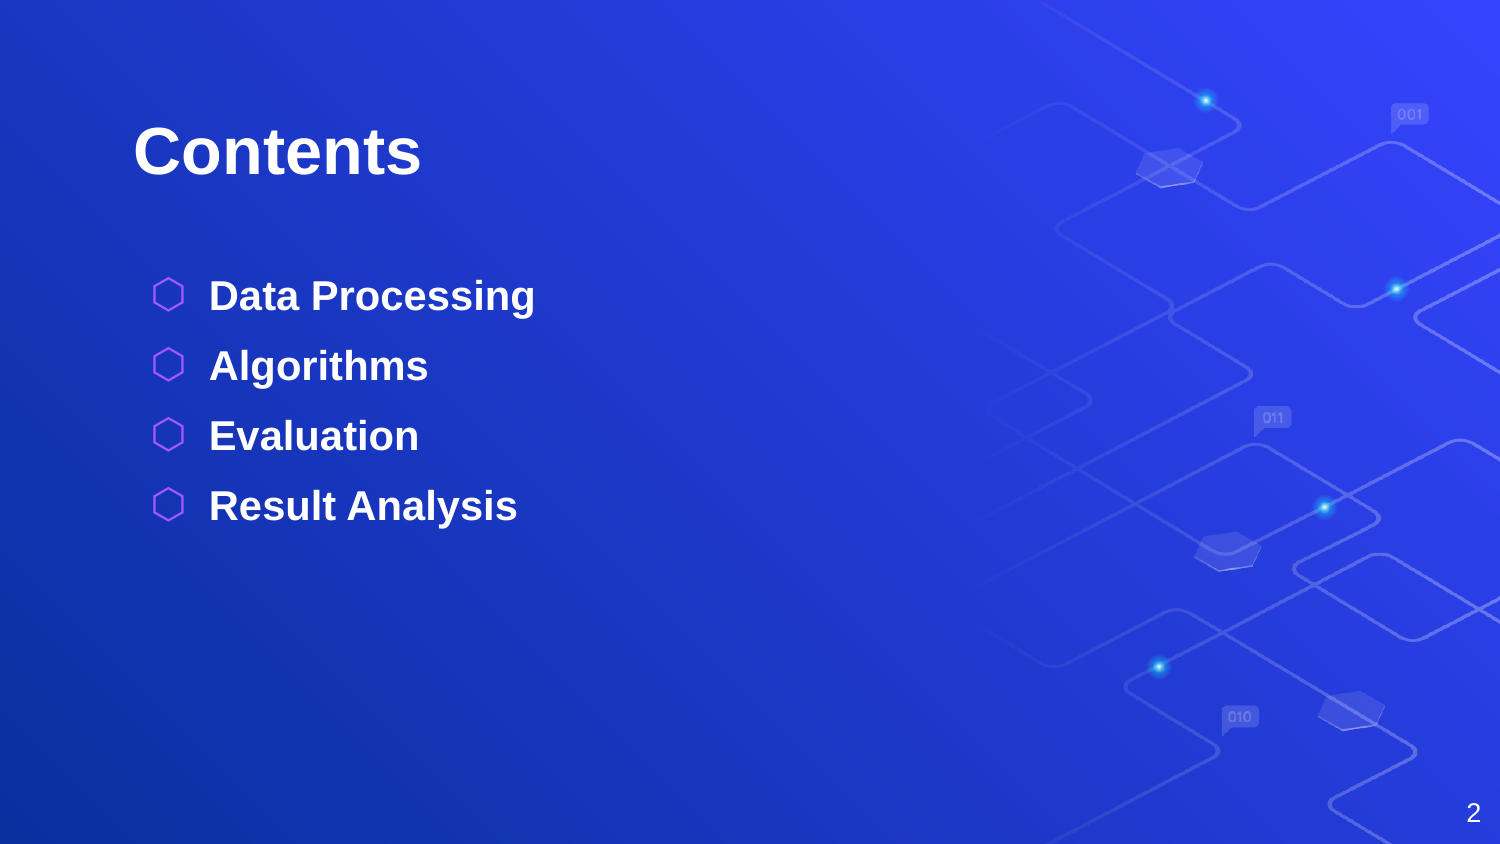

# Contents
Data Processing
Algorithms
Evaluation
Result Analysis
2